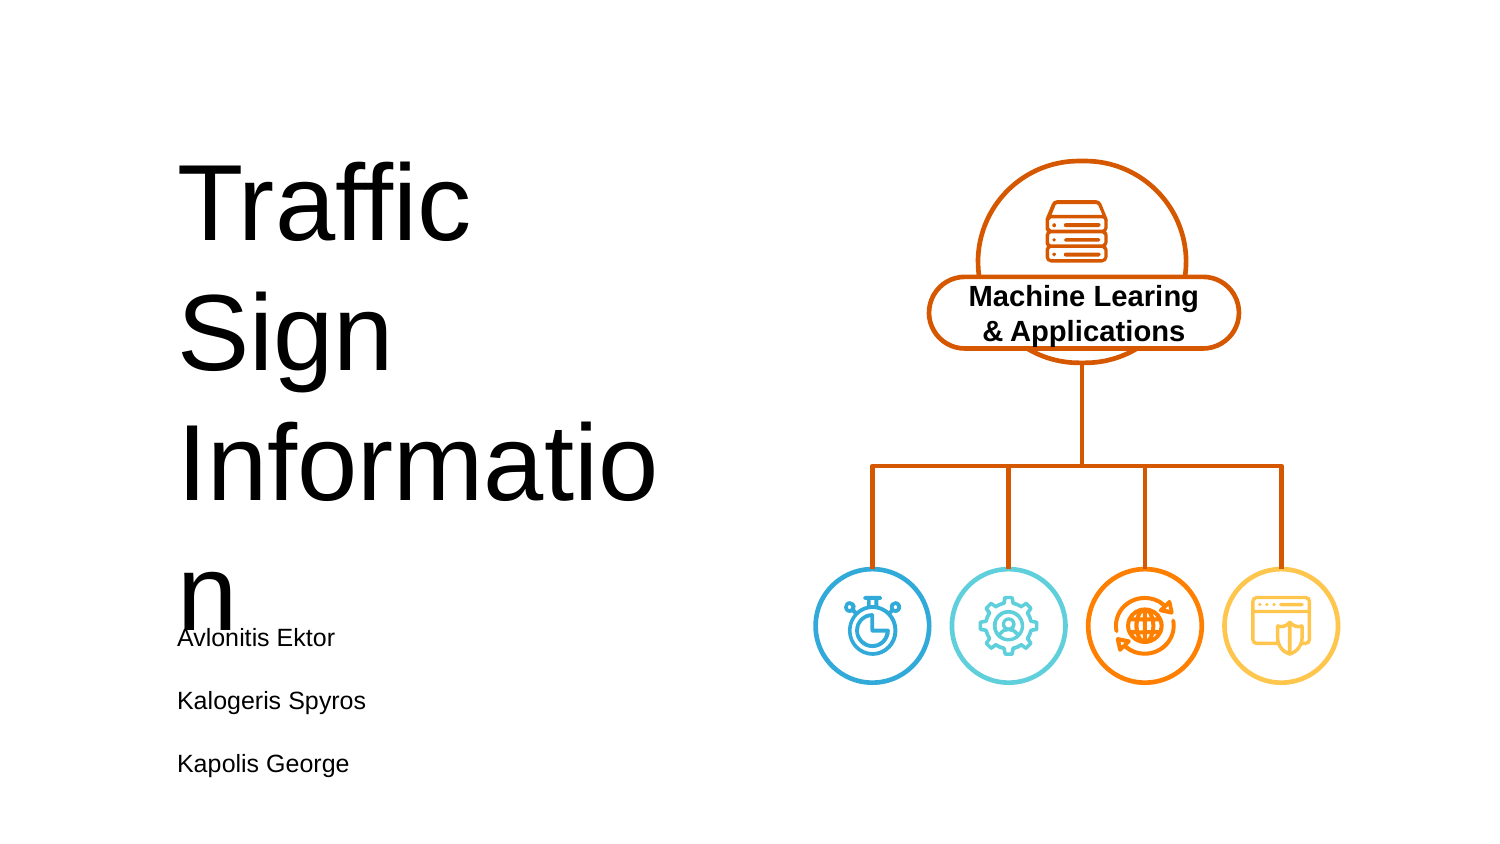

# Traffic Sign Information
Machine Learing & Applications

Avlonitis Ektor
Kalogeris Spyros
Kapolis George